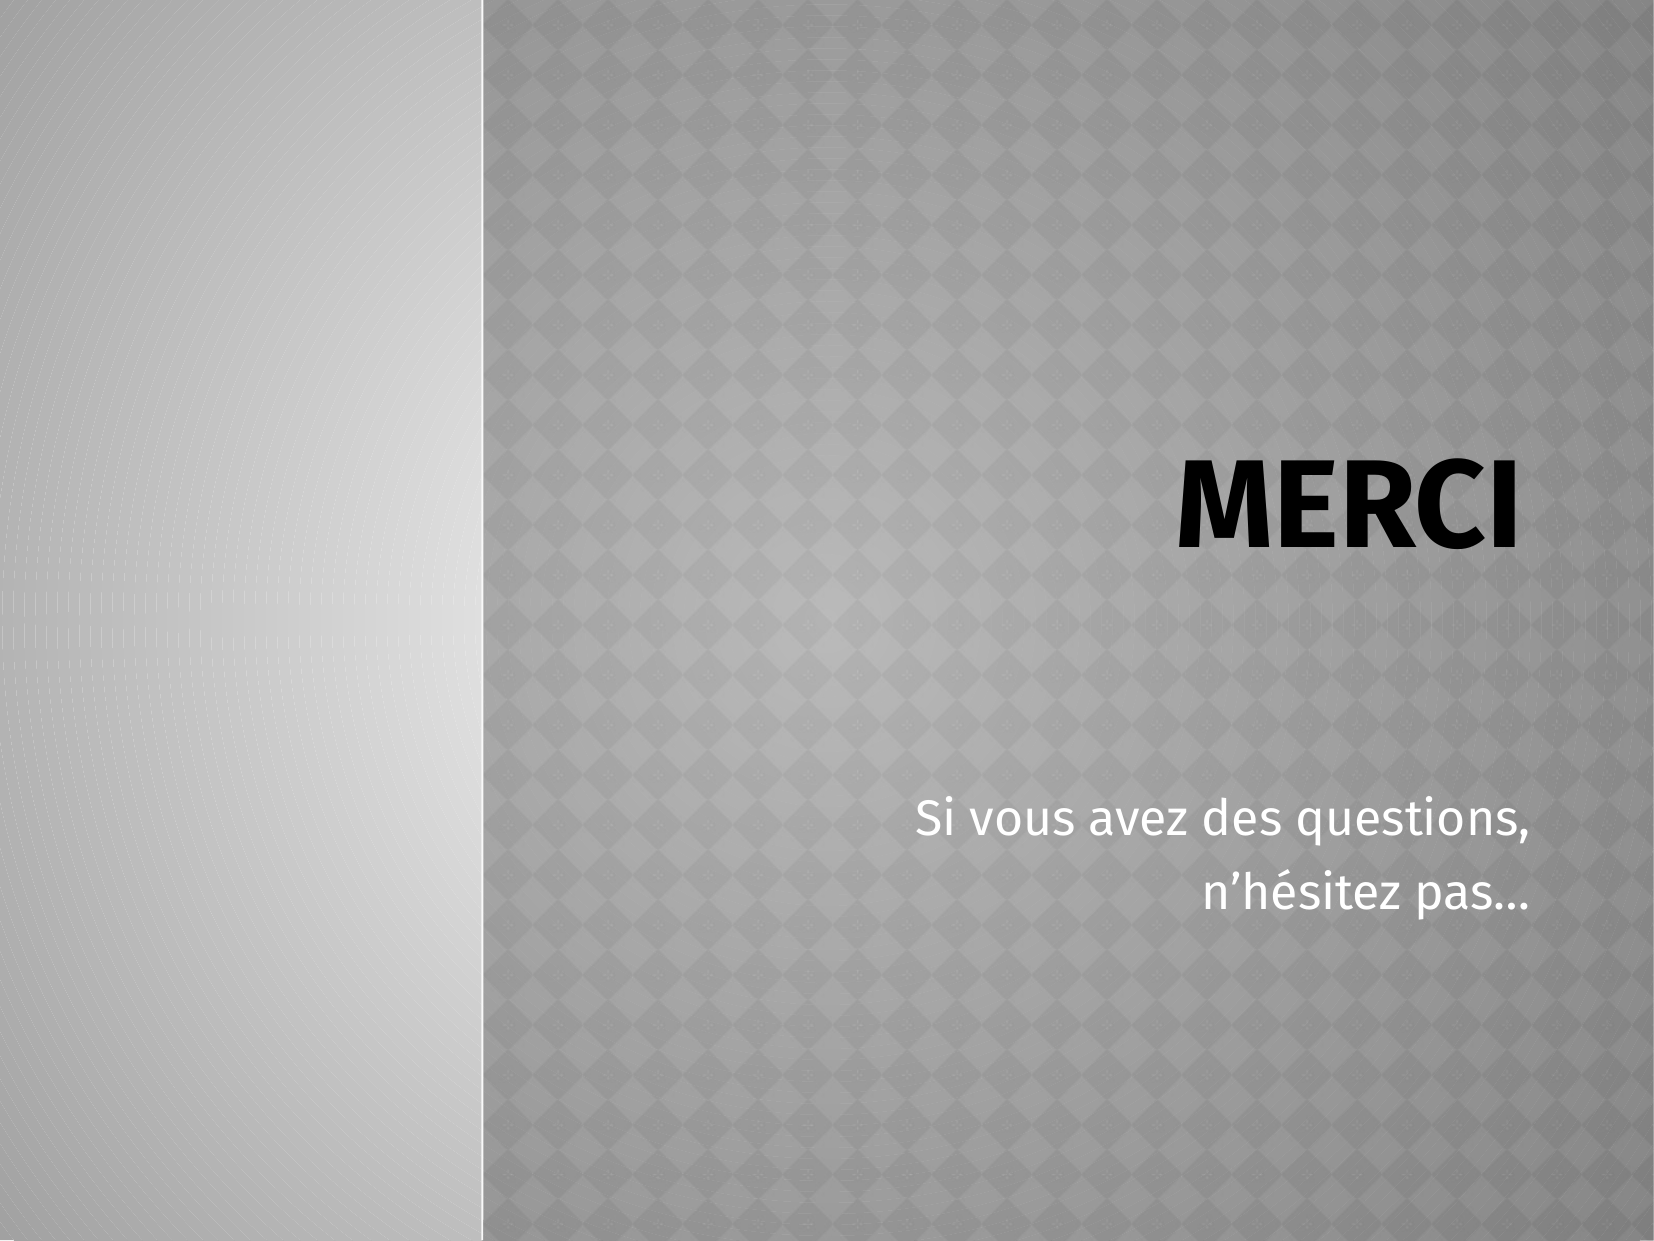

# MERCI
Si vous avez des questions,
n’hésitez pas…